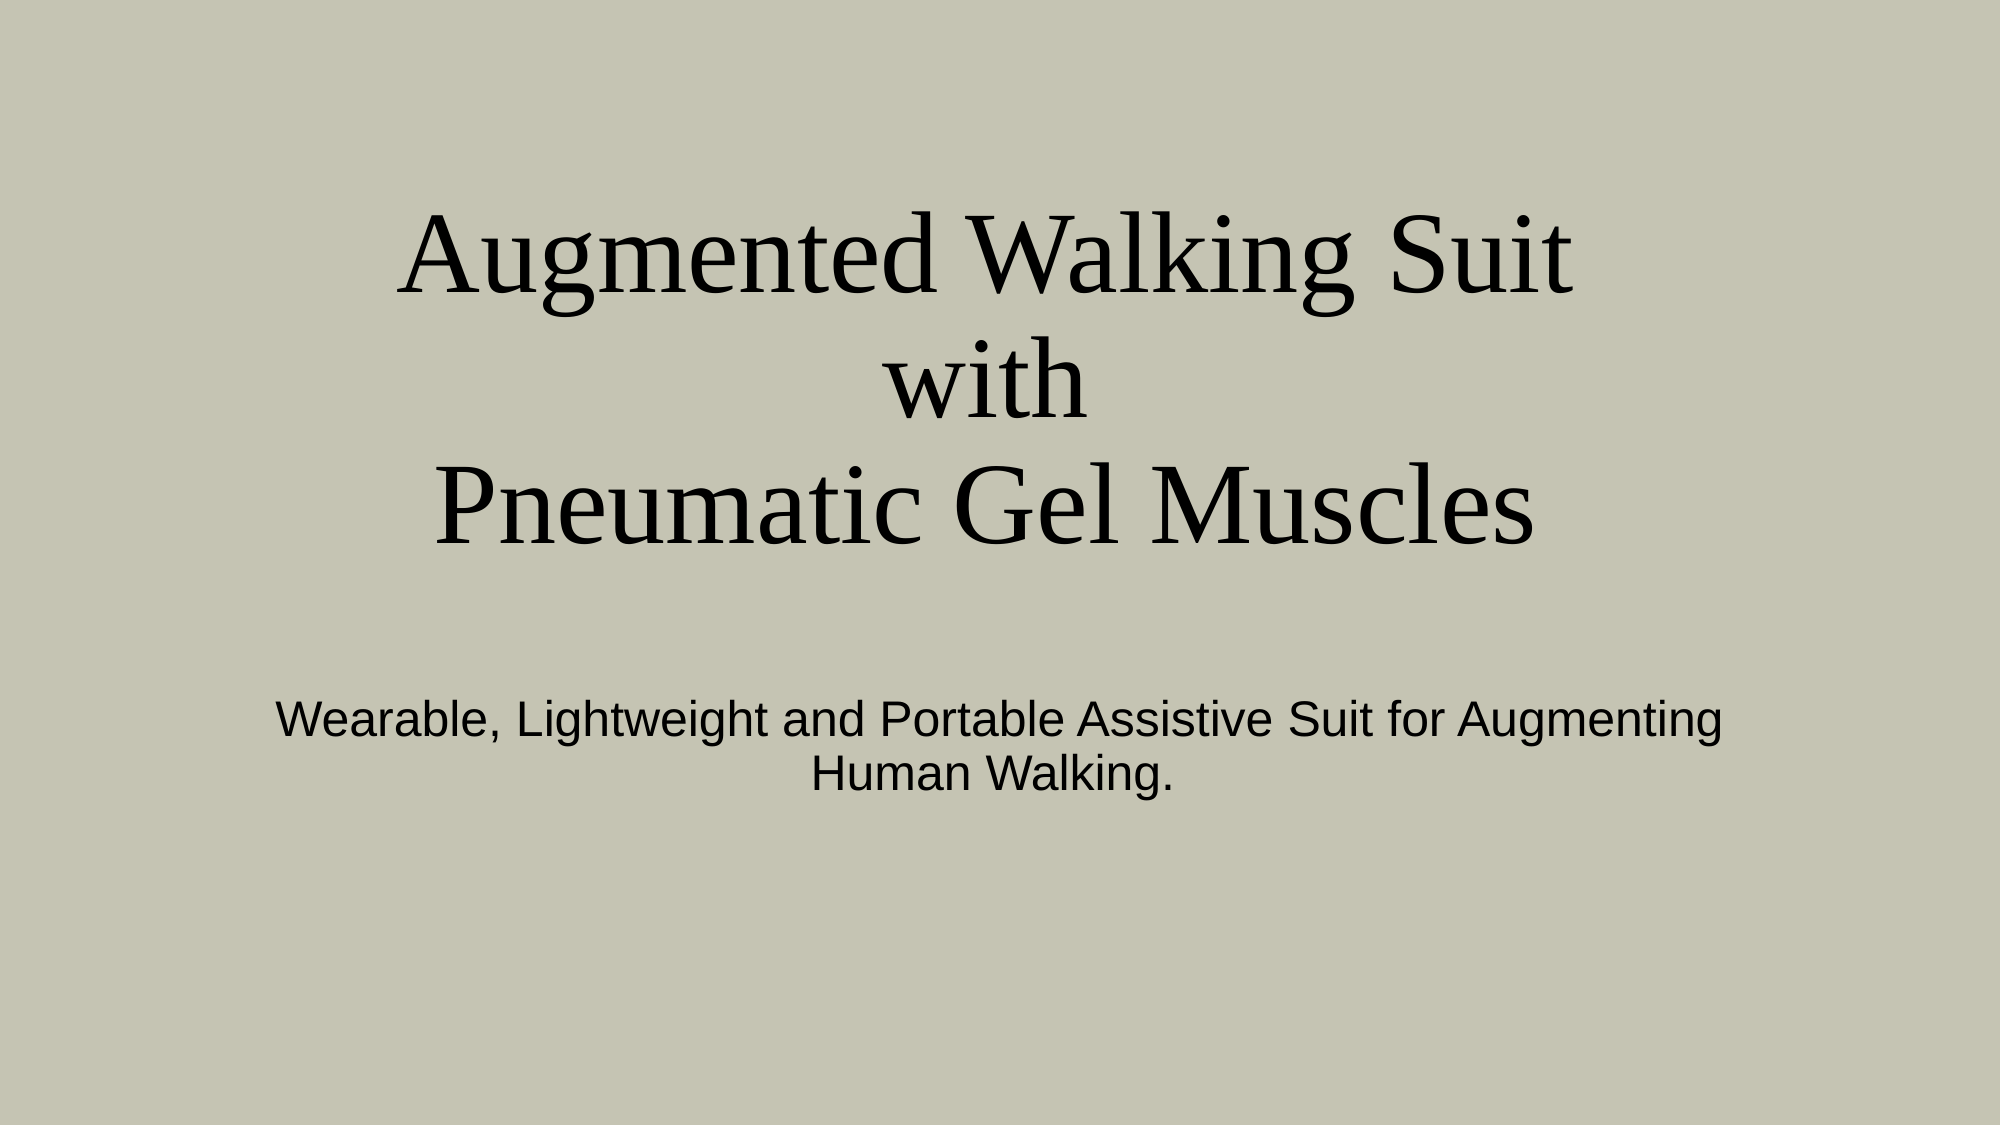

# Augmented Walking Suit with Pneumatic Gel Muscles
Wearable, Lightweight and Portable Assistive Suit for Augmenting Human Walking.